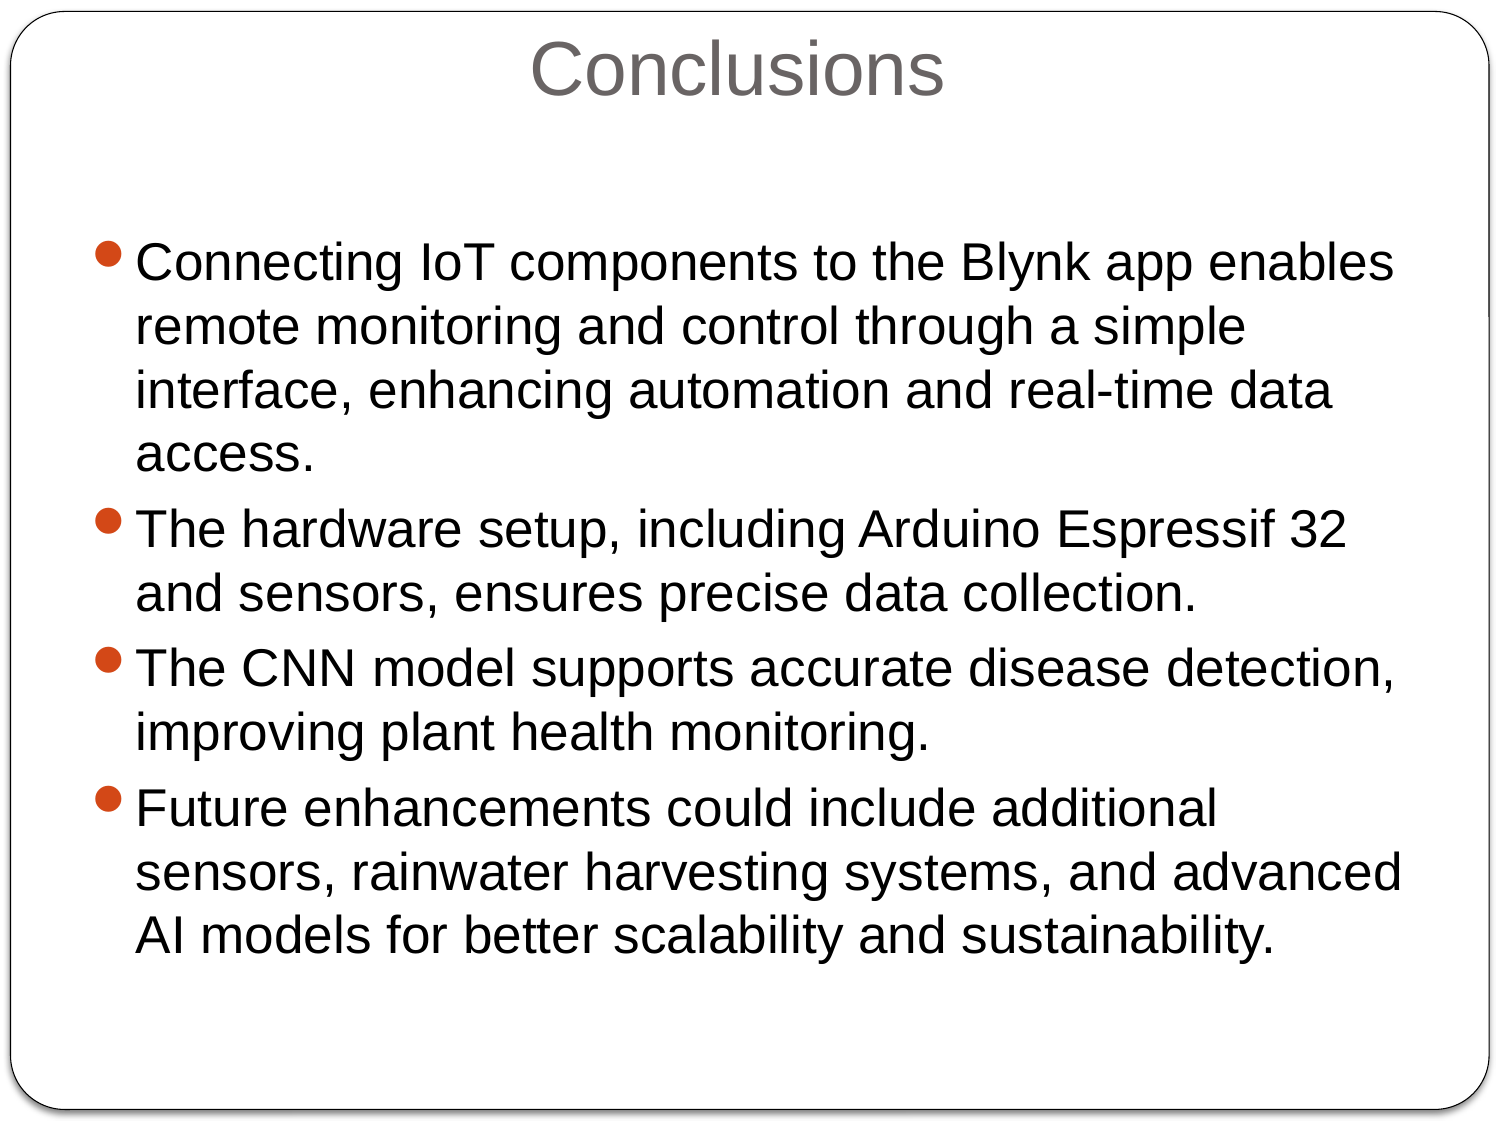

# Conclusions
Connecting IoT components to the Blynk app enables remote monitoring and control through a simple interface, enhancing automation and real-time data access.
The hardware setup, including Arduino Espressif 32 and sensors, ensures precise data collection.
The CNN model supports accurate disease detection, improving plant health monitoring.
Future enhancements could include additional sensors, rainwater harvesting systems, and advanced AI models for better scalability and sustainability.